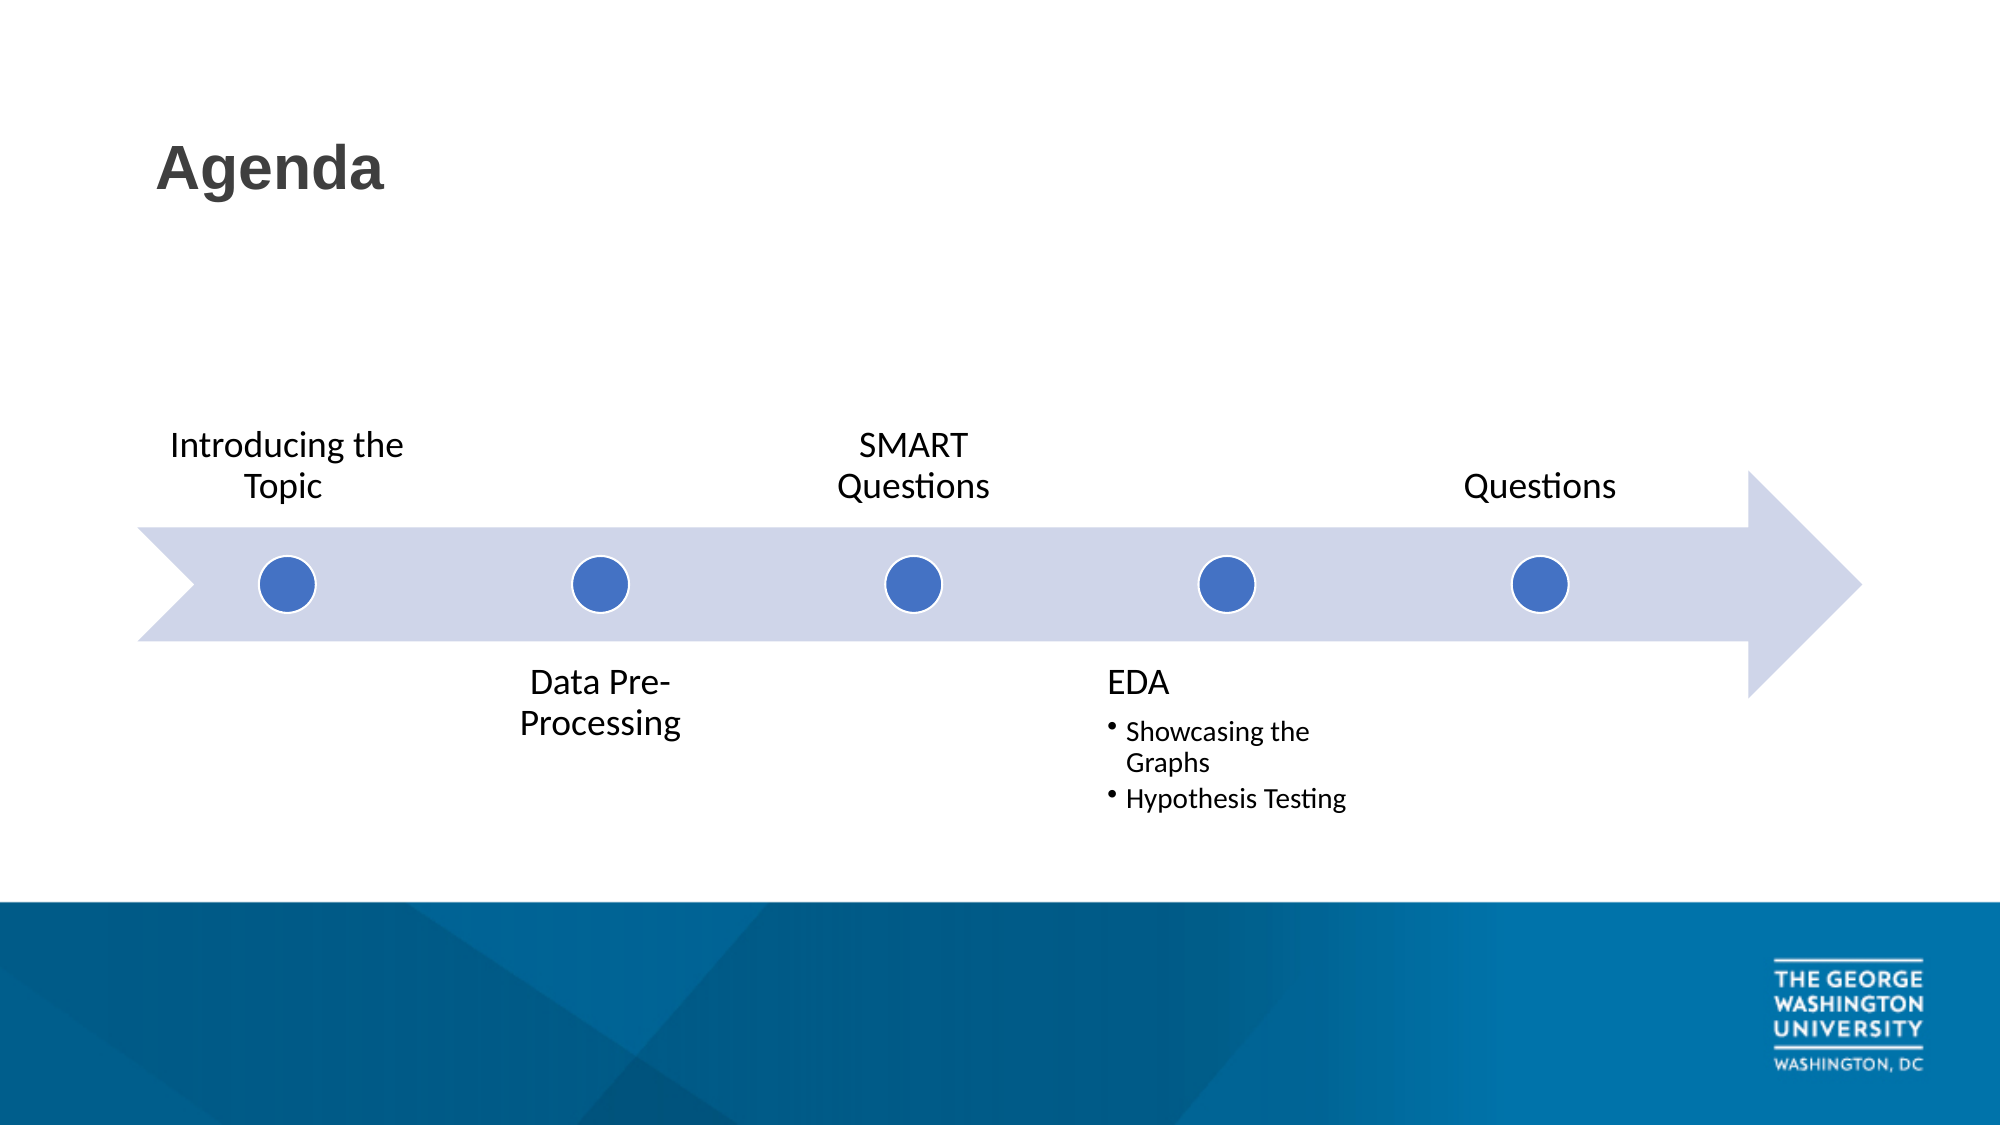

# Agenda
Introducing the Topic
Data Pre-Processing
SMART Questions
EDA
Showcasing the Graphs
Hypothesis Testing
Questions